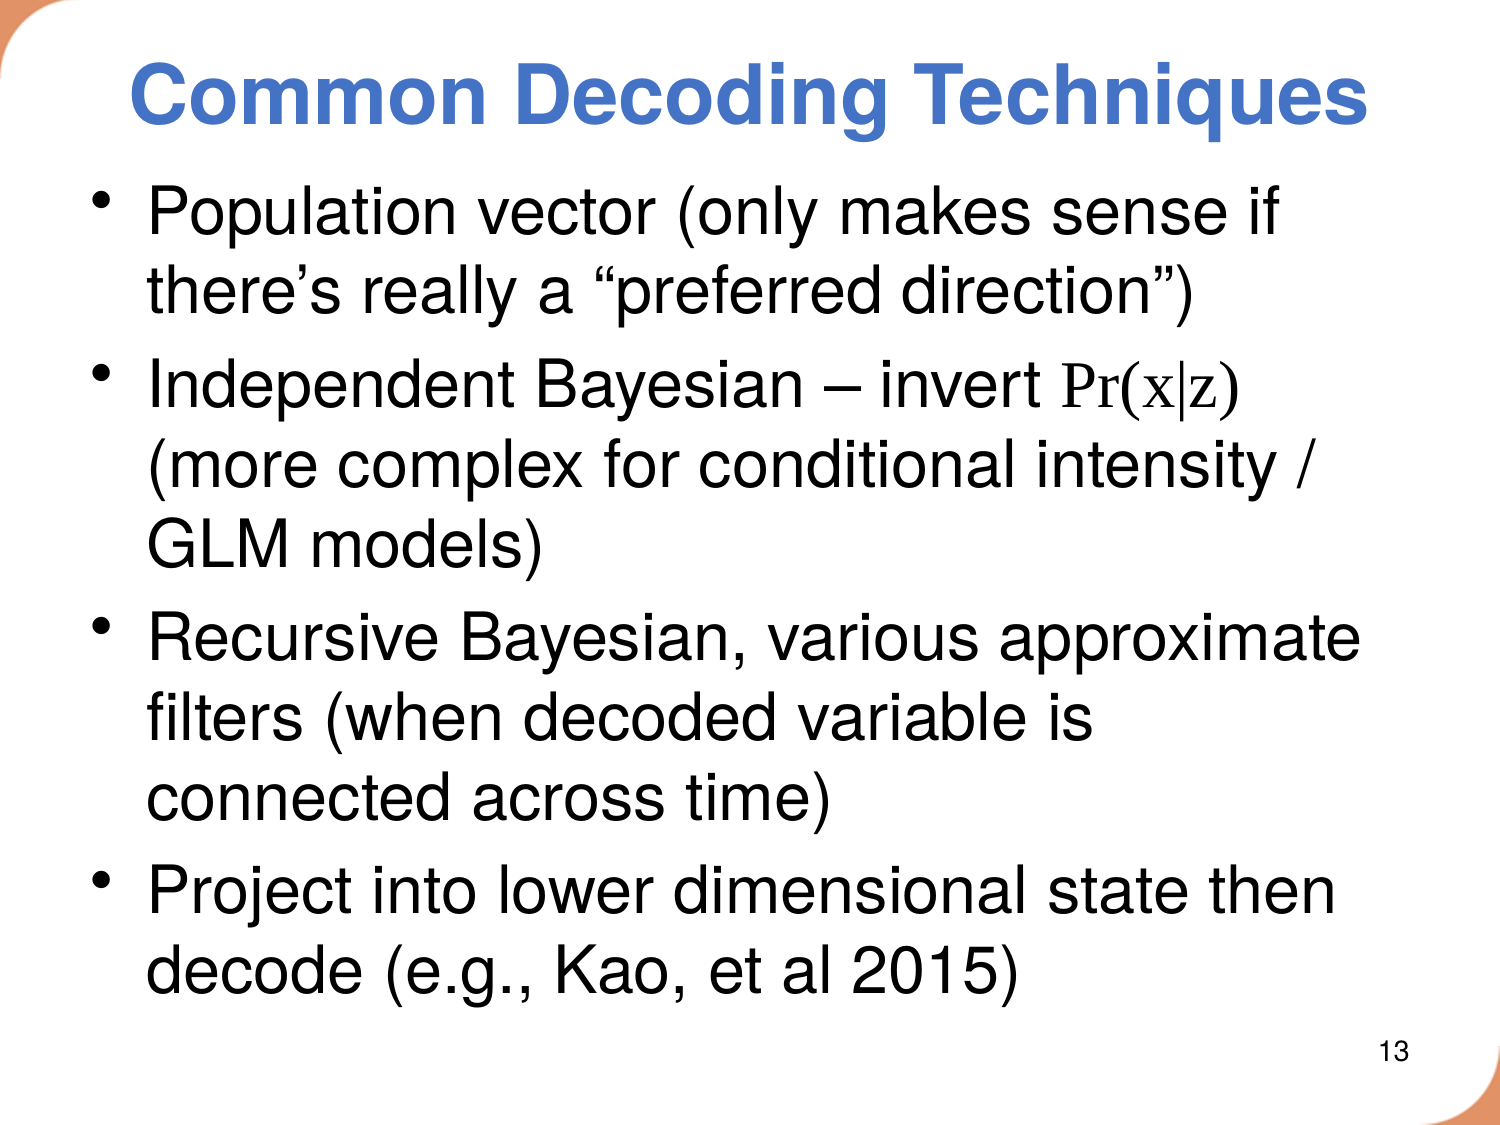

# Common Decoding Techniques
Population vector (only makes sense if there’s really a “preferred direction”)
Independent Bayesian – invert Pr(x|z)
(more complex for conditional intensity / GLM models)
Recursive Bayesian, various approximate filters (when decoded variable is connected across time)
Project into lower dimensional state then decode (e.g., Kao, et al 2015)
13